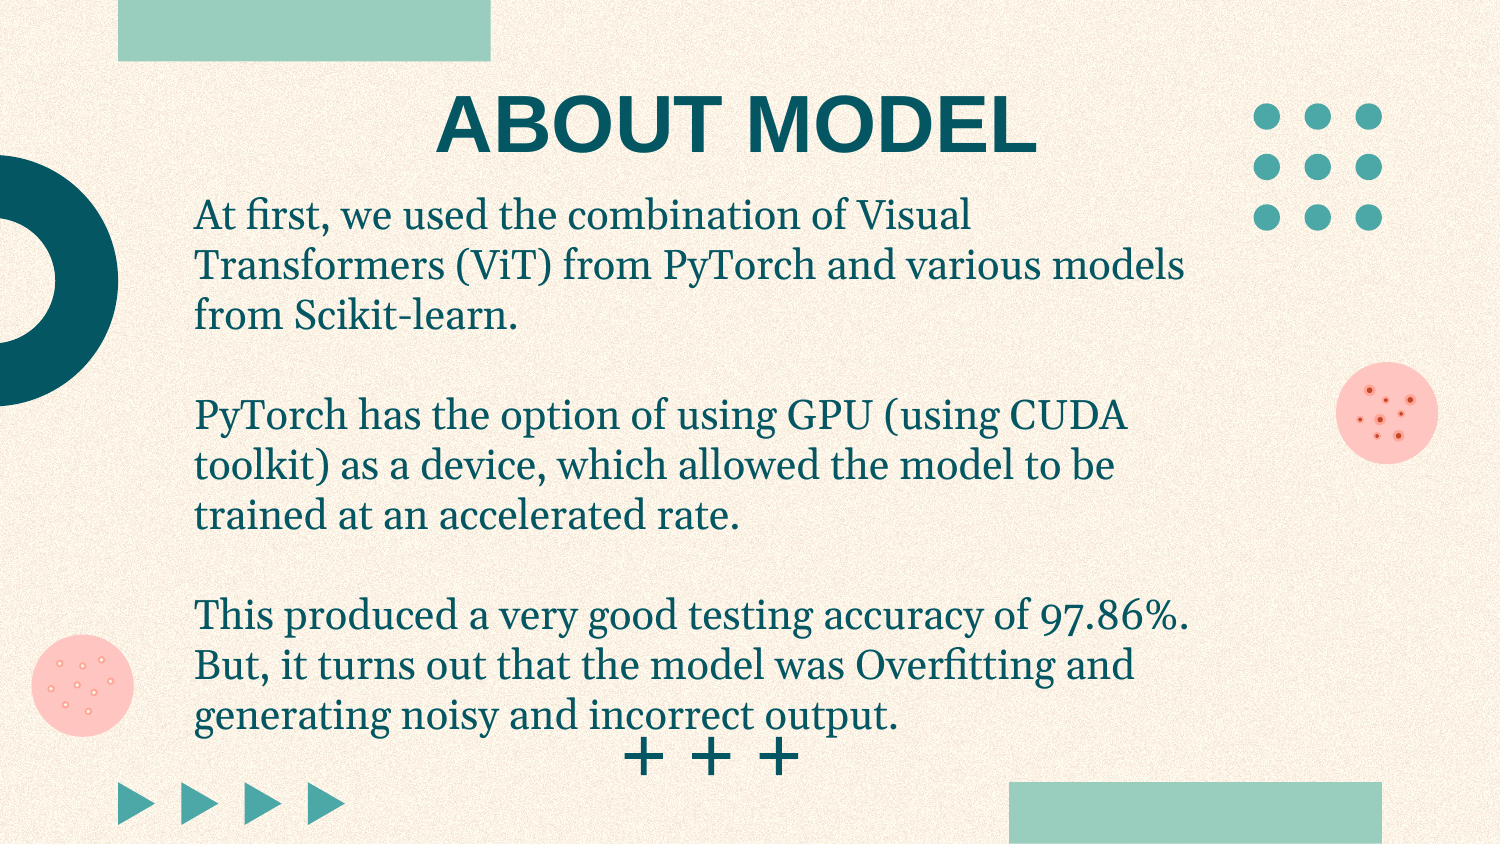

# ABOUT MODEL

At first, we used the combination of Visual Transformers (ViT) from PyTorch and various models from Scikit-learn.

PyTorch has the option of using GPU (using CUDA toolkit) as a device, which allowed the model to be trained at an accelerated rate.

This produced a very good testing accuracy of 97.86%.
But, it turns out that the model was Overfitting and generating noisy and incorrect output.